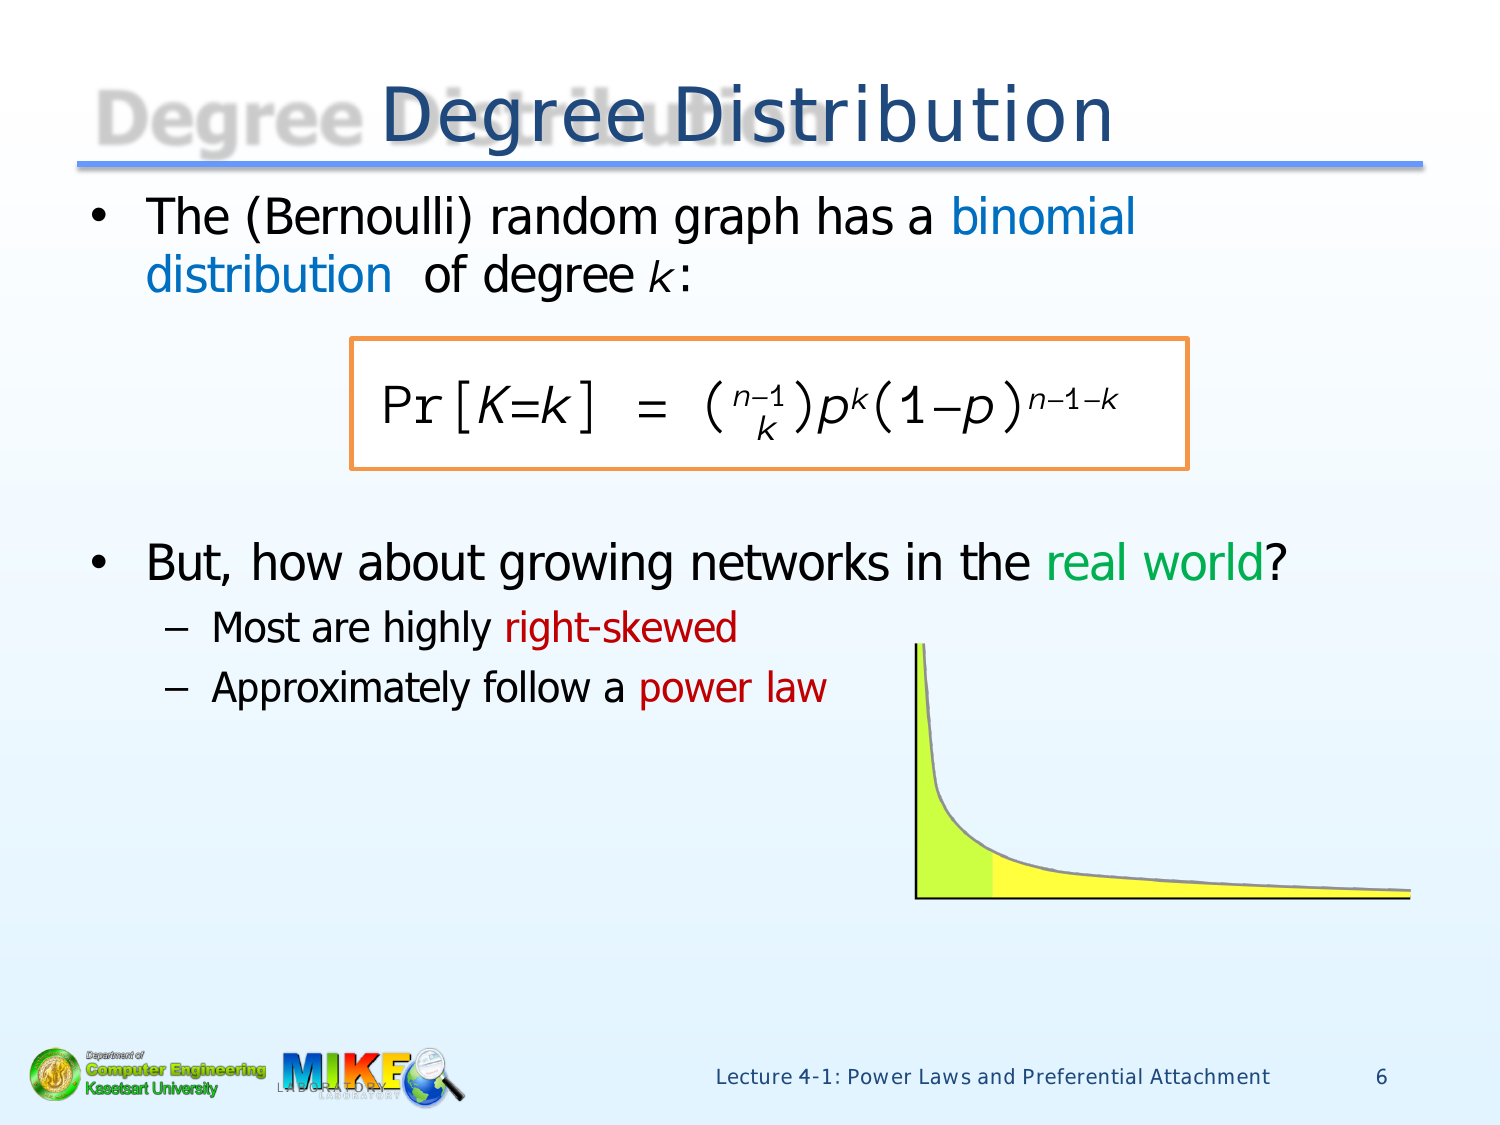

# Degree Distribution
The (Bernoulli) random graph has a binomial distribution  of degree k:

Pr[K=k] = (n–1)pk(1–p)n–1–k
k
But, how about growing networks in the real world?
Most are highly right-skewed
Approximately follow a power law

Lecture 4-1: Power Laws and Preferential Attachment
6